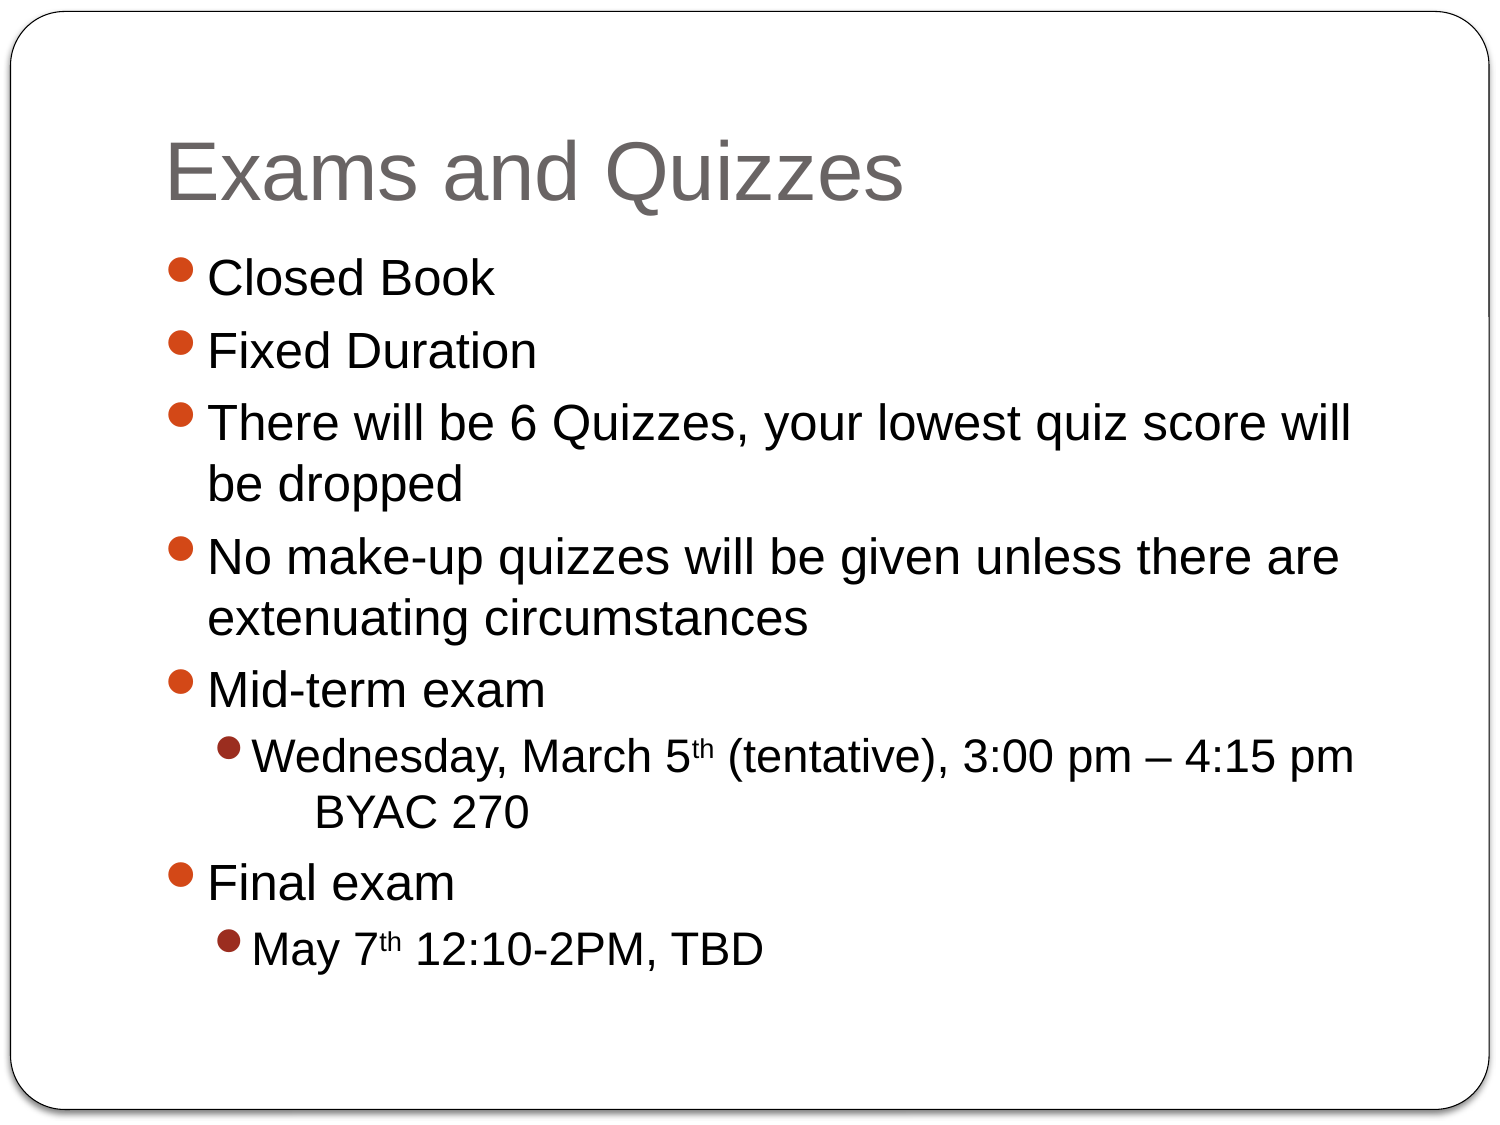

# Exams and Quizzes
Closed Book
Fixed Duration
There will be 6 Quizzes, your lowest quiz score will be dropped
No make-up quizzes will be given unless there are extenuating circumstances
Mid-term exam
Wednesday, March 5th (tentative), 3:00 pm – 4:15 pm          BYAC 270
Final exam
May 7th 12:10-2PM, TBD